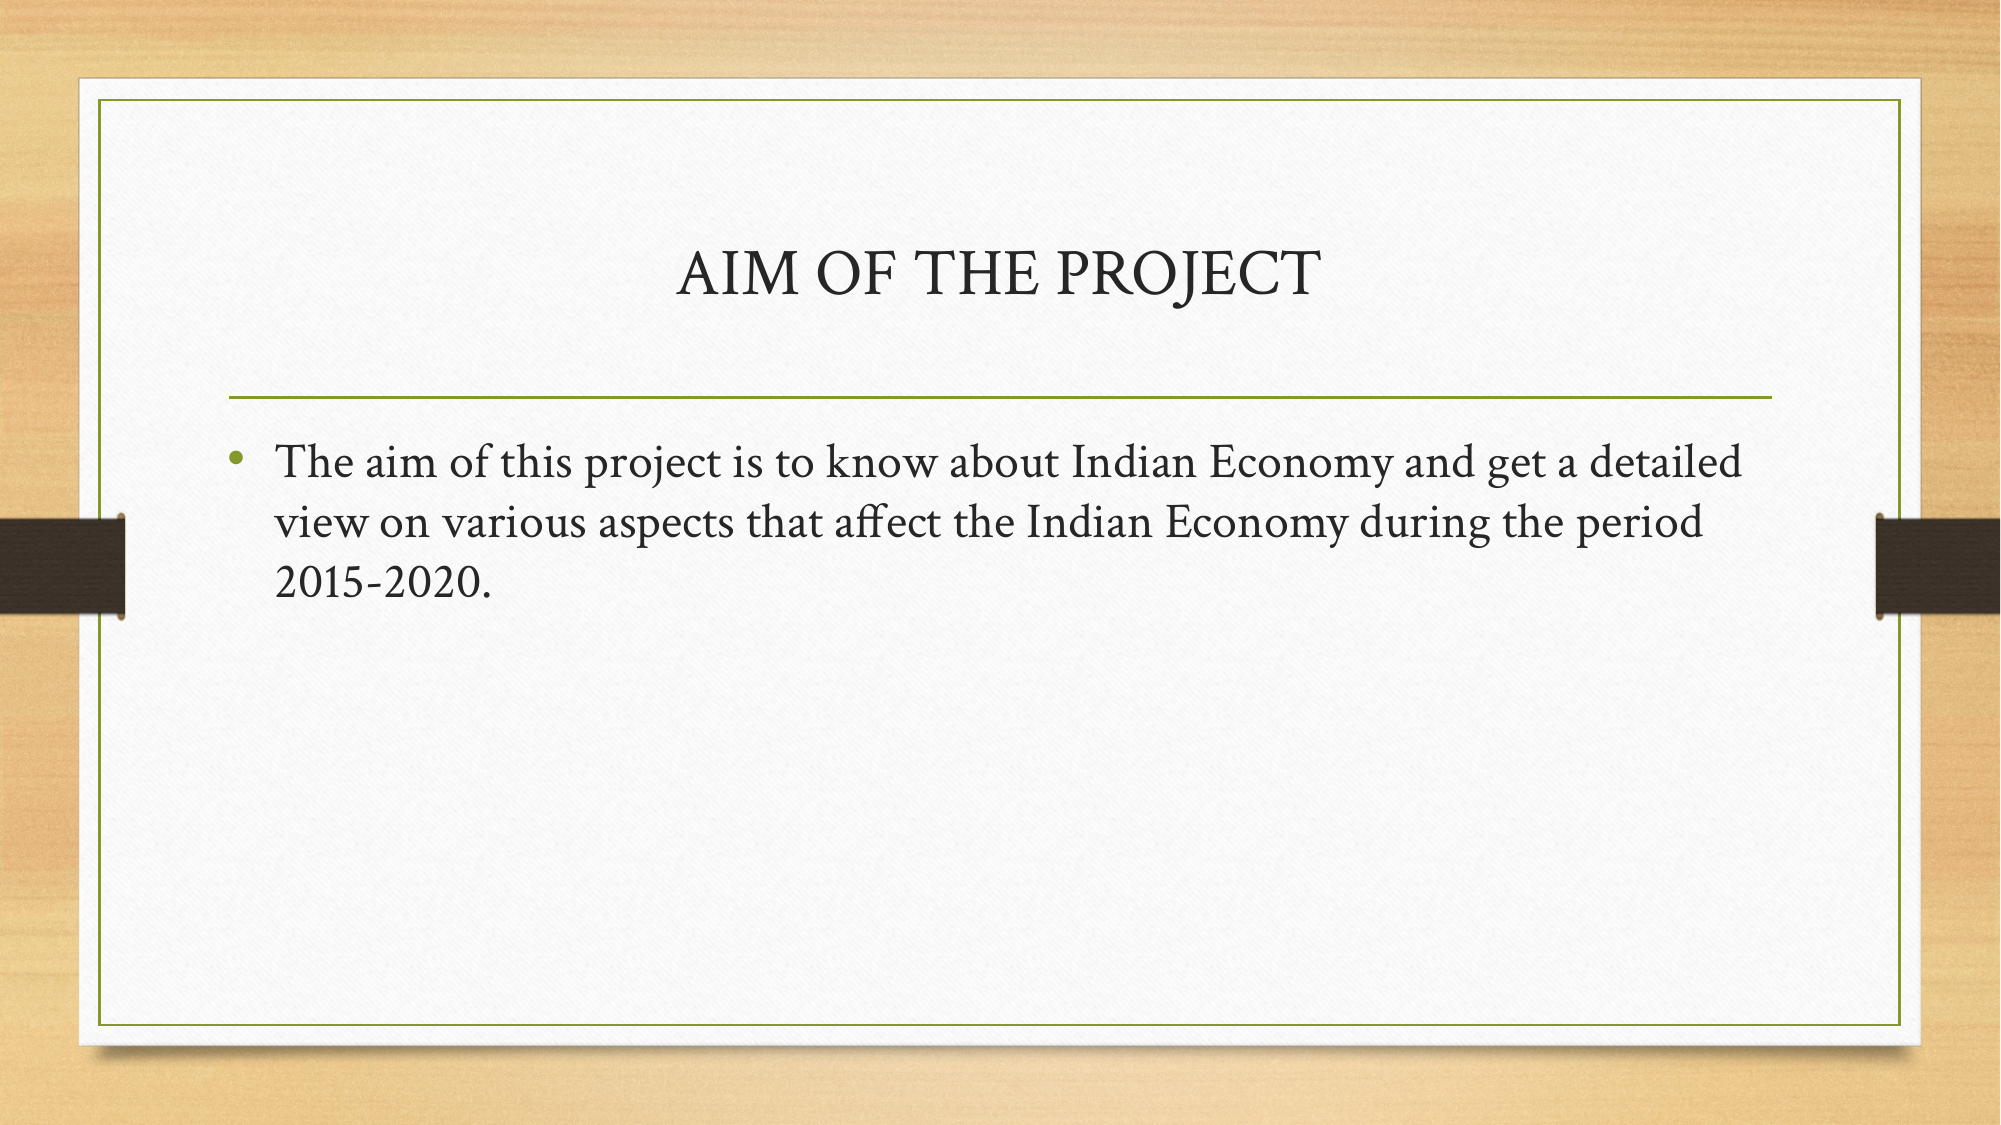

# AIM OF THE PROJECT
The aim of this project is to know about Indian Economy and get a detailed view on various aspects that affect the Indian Economy during the period 2015-2020.